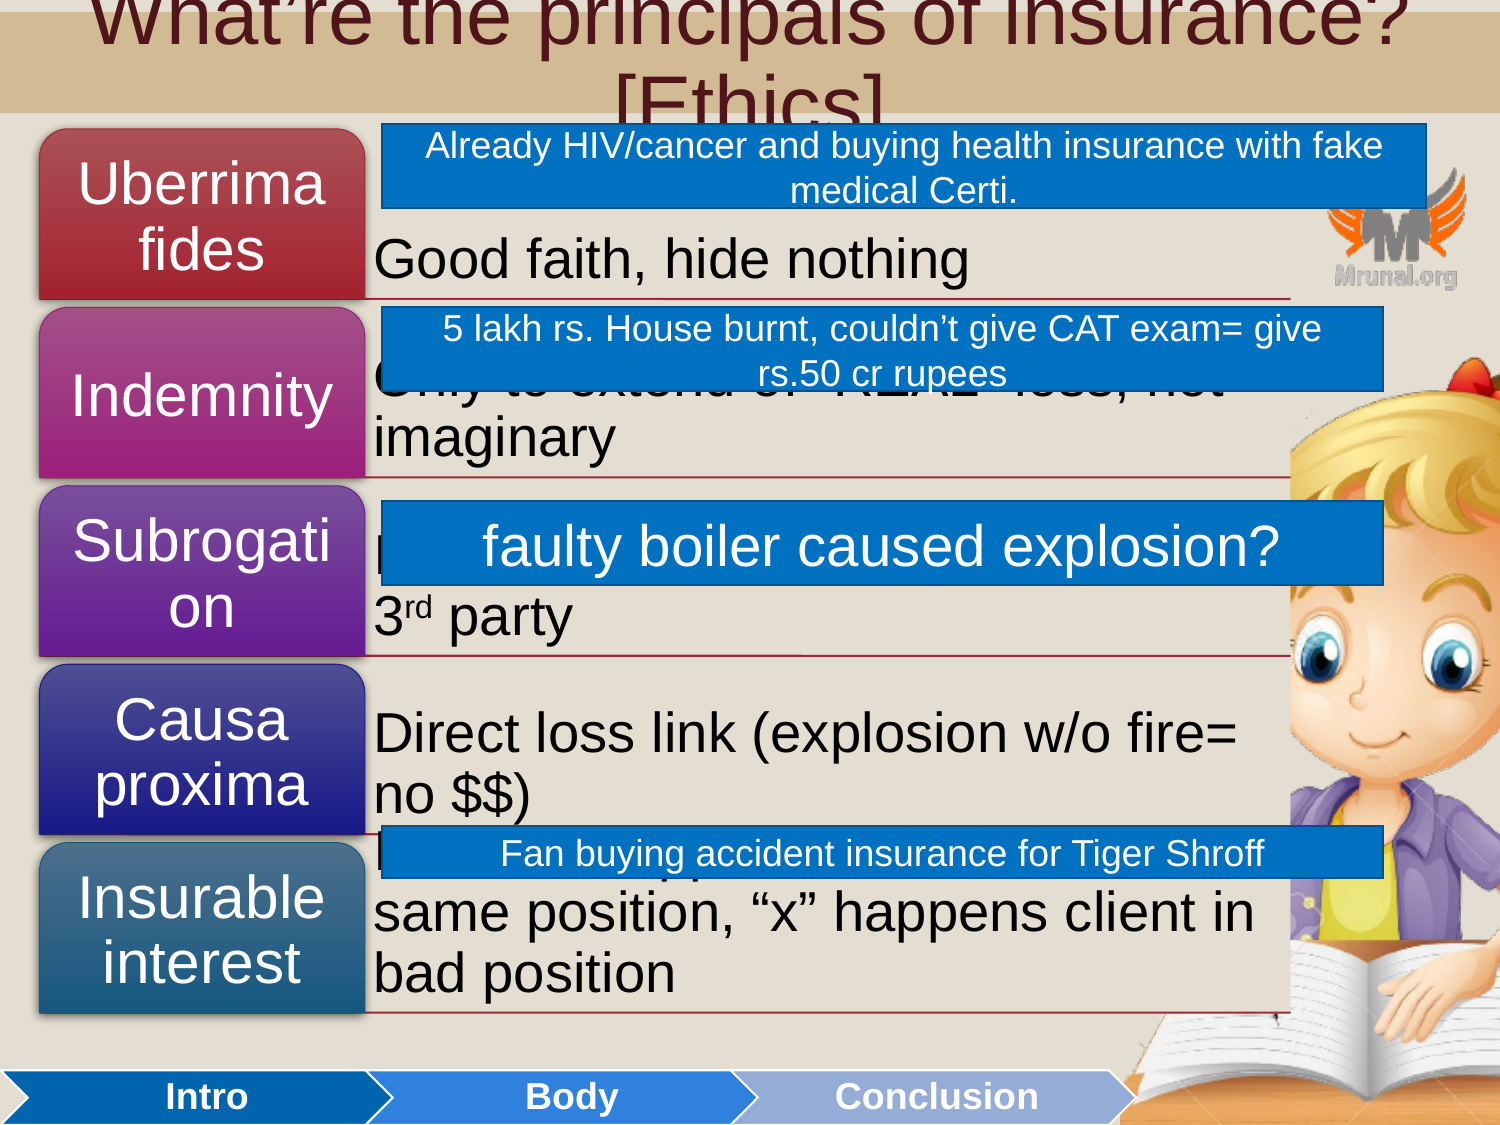

# What’re the principals of insurance? [Ethics]
Already HIV/cancer and buying health insurance with fake medical Certi.
Good faith, hide nothing
Uberrima fides
Only to extend of “REAL” loss, not imaginary
Indemnity
Insurer can Recover from negligent 3rd party
Subrogation
Direct loss link (explosion w/o fire= no $$)
Causa proxima
If “x” not happen, client remains in same position, “x” happens client in bad position
Insurable interest
5 lakh rs. House burnt, couldn’t give CAT exam= give rs.50 cr rupees
faulty boiler caused explosion?
Fan buying accident insurance for Tiger Shroff